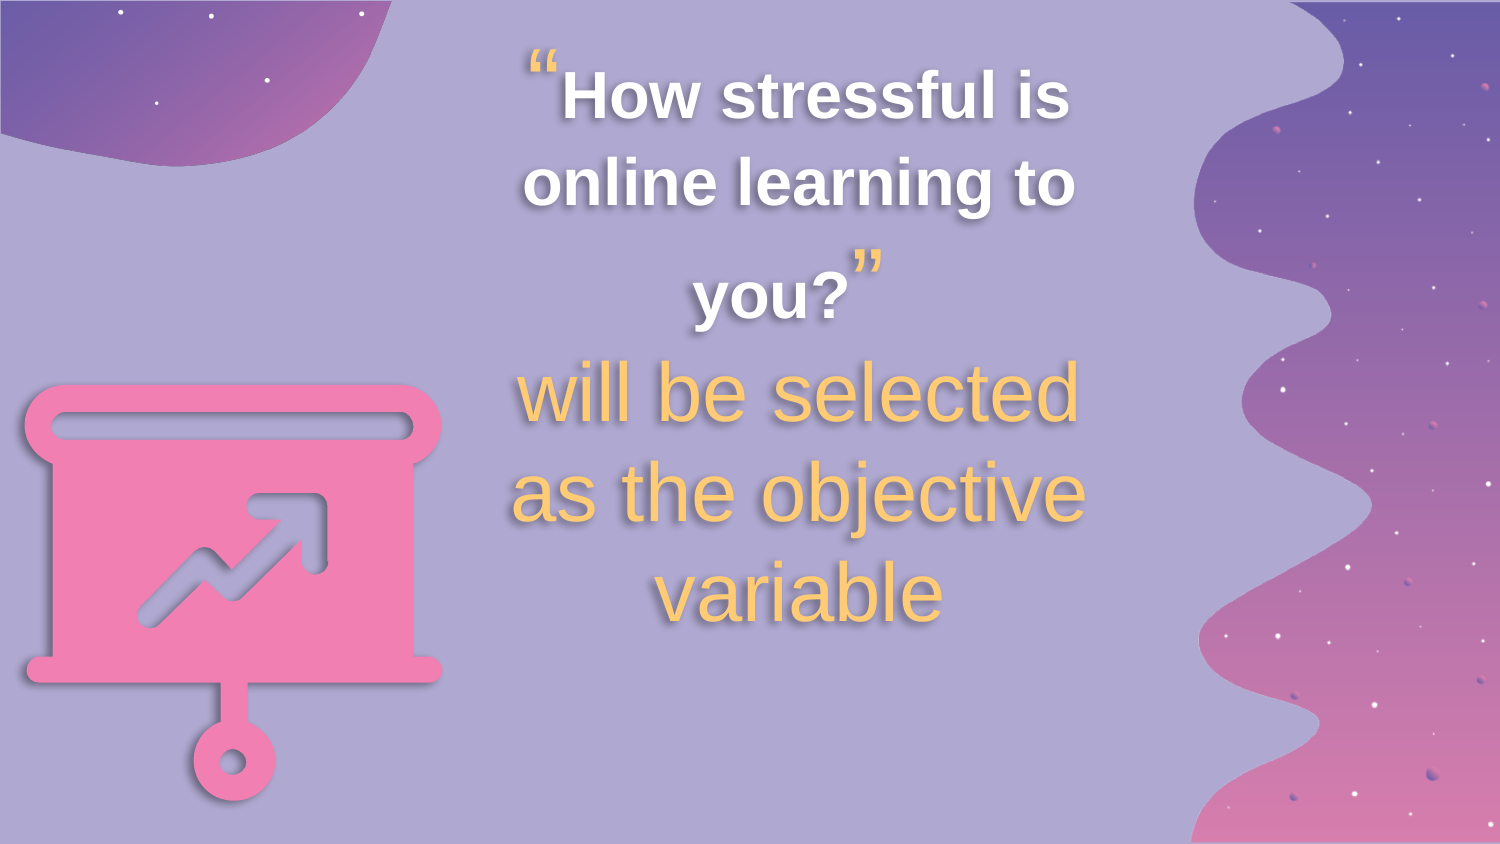

# “How stressful is online learning to you?” will be selected as the objective variable